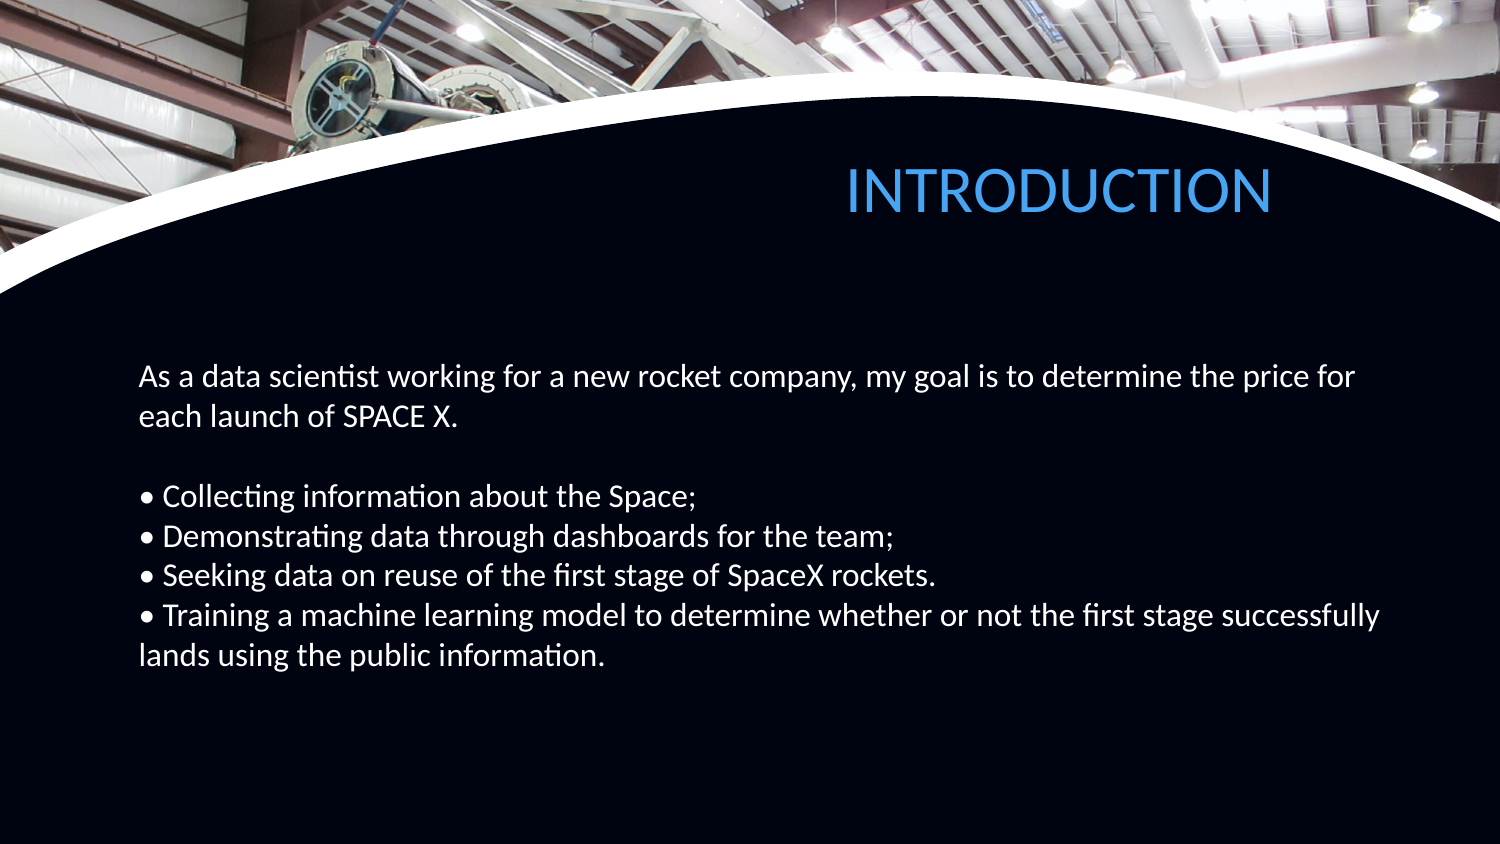

INTRODUCTION
As a data scientist working for a new rocket company, my goal is to determine the price for each launch of SPACE X.

• Collecting information about the Space;
• Demonstrating data through dashboards for the team;
• Seeking data on reuse of the first stage of SpaceX rockets.
• Training a machine learning model to determine whether or not the first stage successfully lands using the public information.